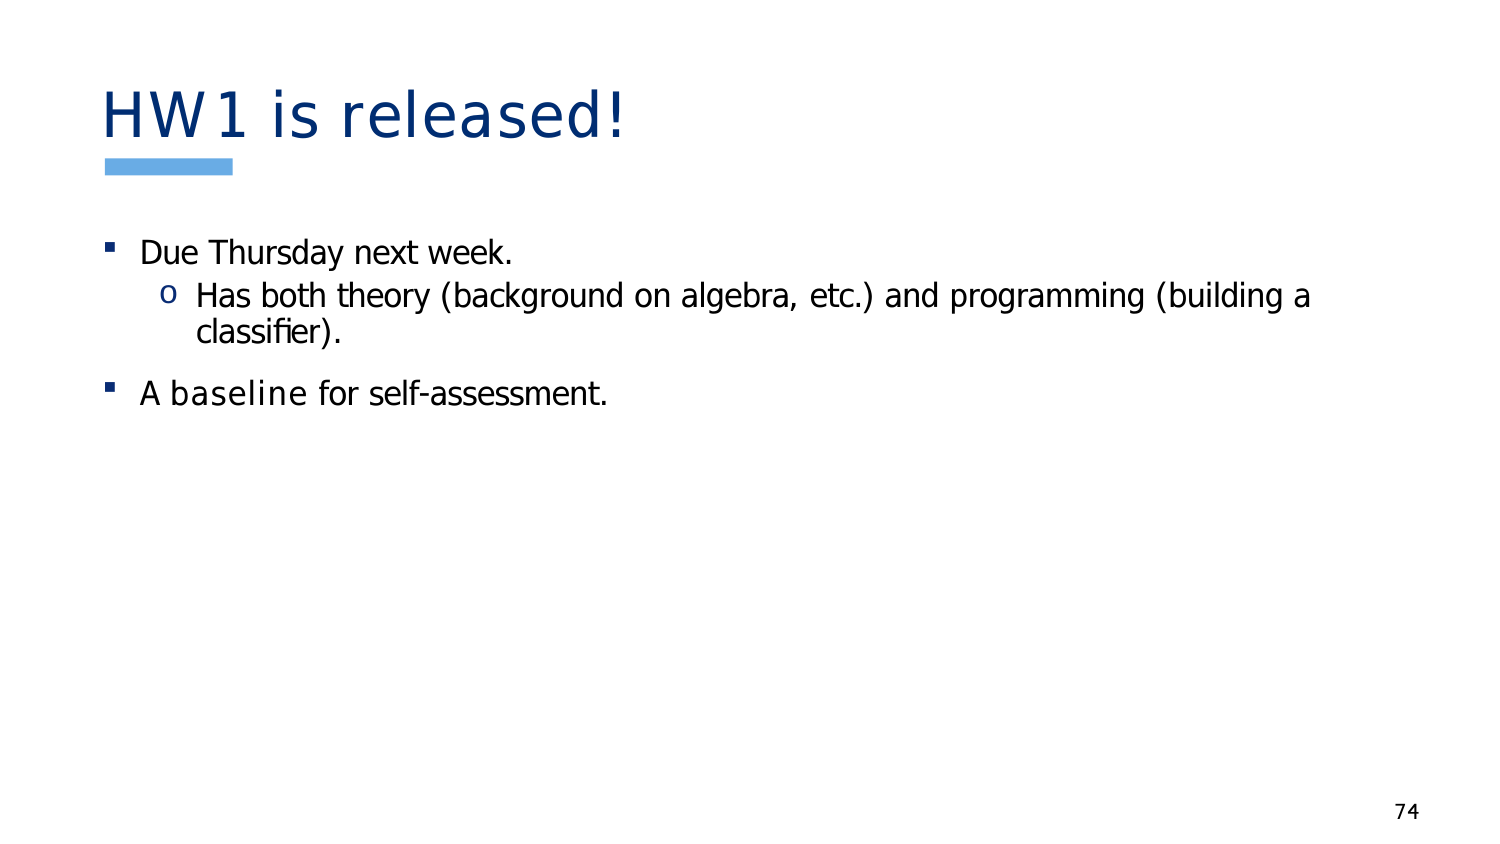

# HW1 is released!
Due Thursday next week.
Has both theory (background on algebra, etc.) and programming (building a classifier).
A baseline for self-assessment.